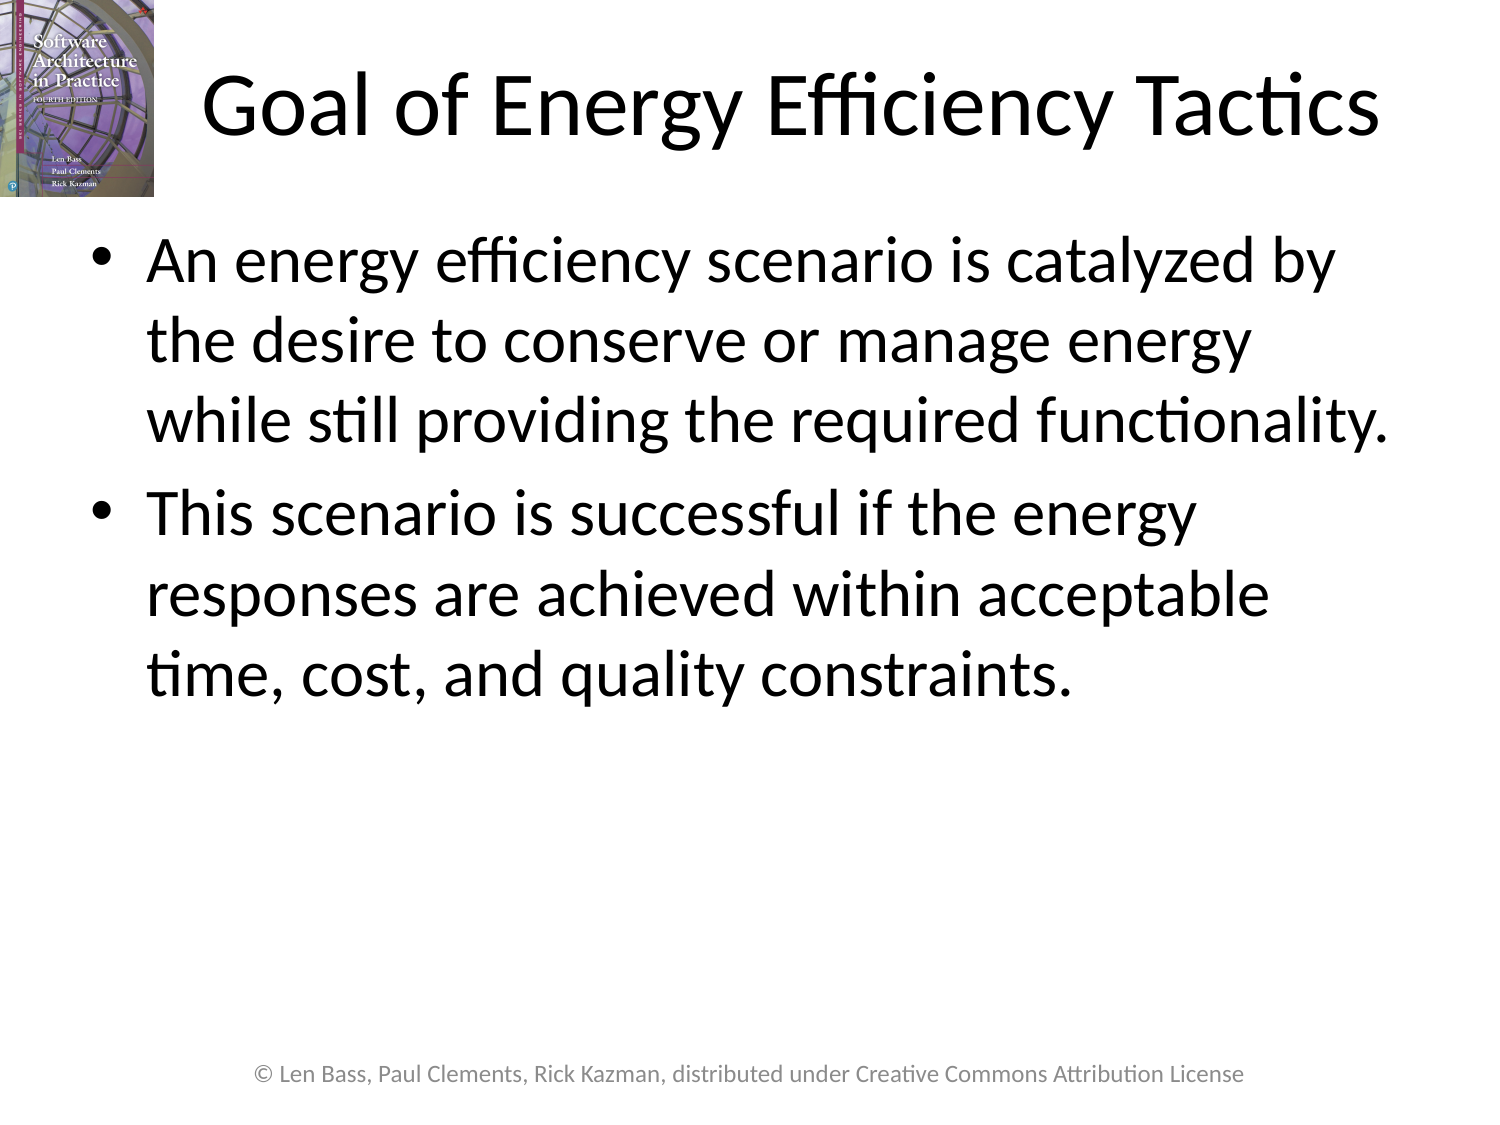

# Goal of Energy Efficiency Tactics
An energy efficiency scenario is catalyzed by the desire to conserve or manage energy while still providing the required functionality.
This scenario is successful if the energy responses are achieved within acceptable time, cost, and quality constraints.

© Len Bass, Paul Clements, Rick Kazman, distributed under Creative Commons Attribution License